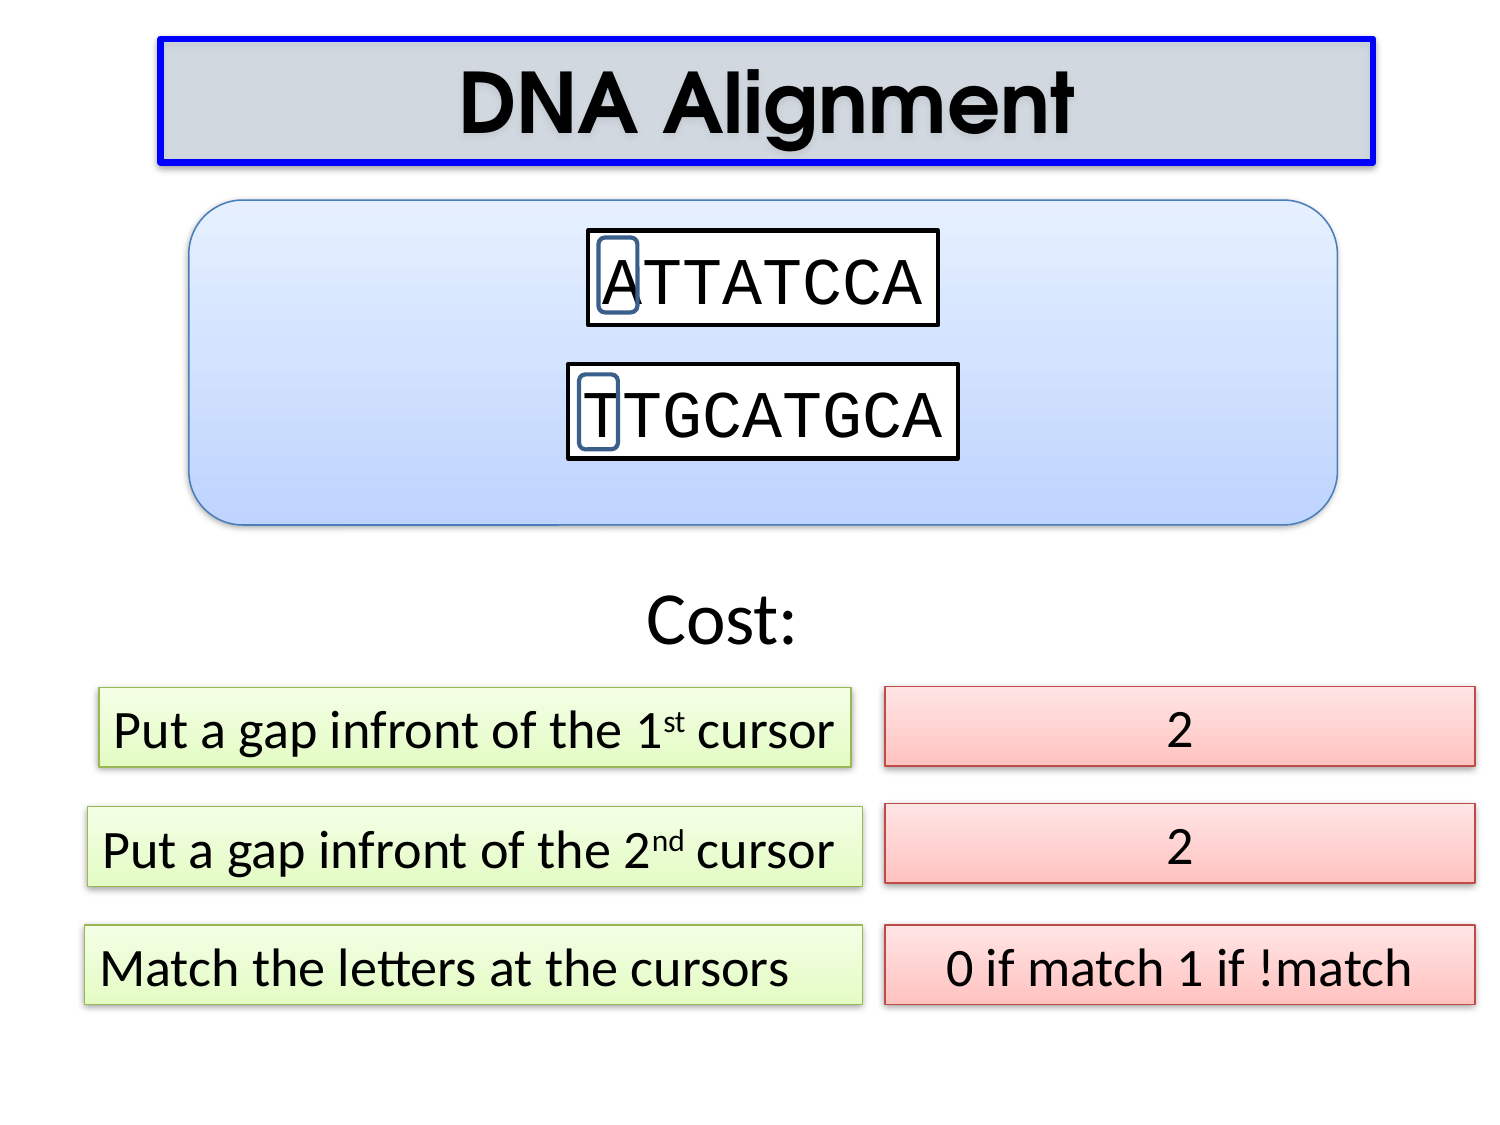

DNA Alignment

ATTATCCA

TTGCATGCA

Cost:
2
Put a gap infront of the 1st cursor
2
Put a gap infront of the 2nd cursor
Match the letters at the cursors
0 if match 1 if !match